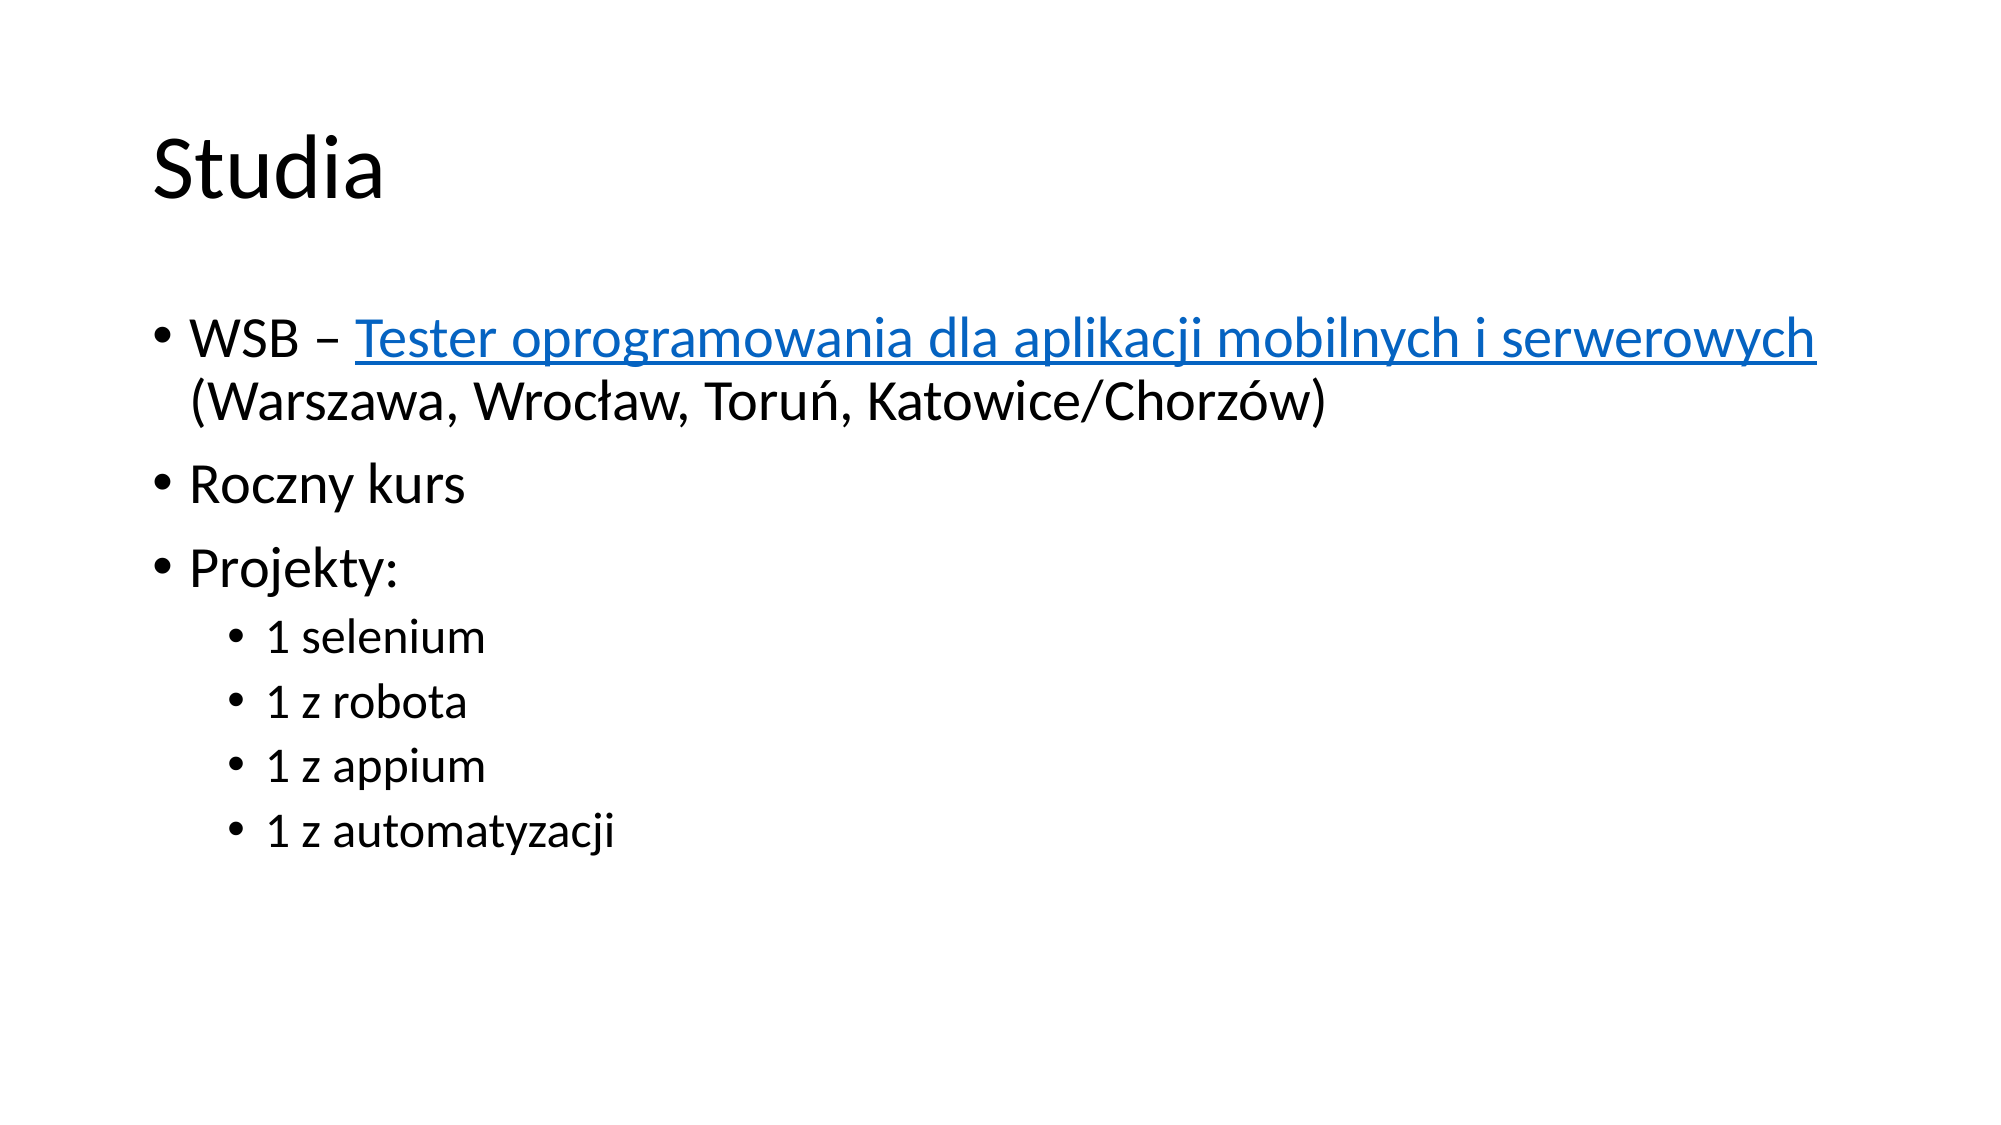

# Studia
WSB – Tester oprogramowania dla aplikacji mobilnych i serwerowych (Warszawa, Wrocław, Toruń, Katowice/Chorzów)
Roczny kurs
Projekty:
1 selenium
1 z robota
1 z appium
1 z automatyzacji